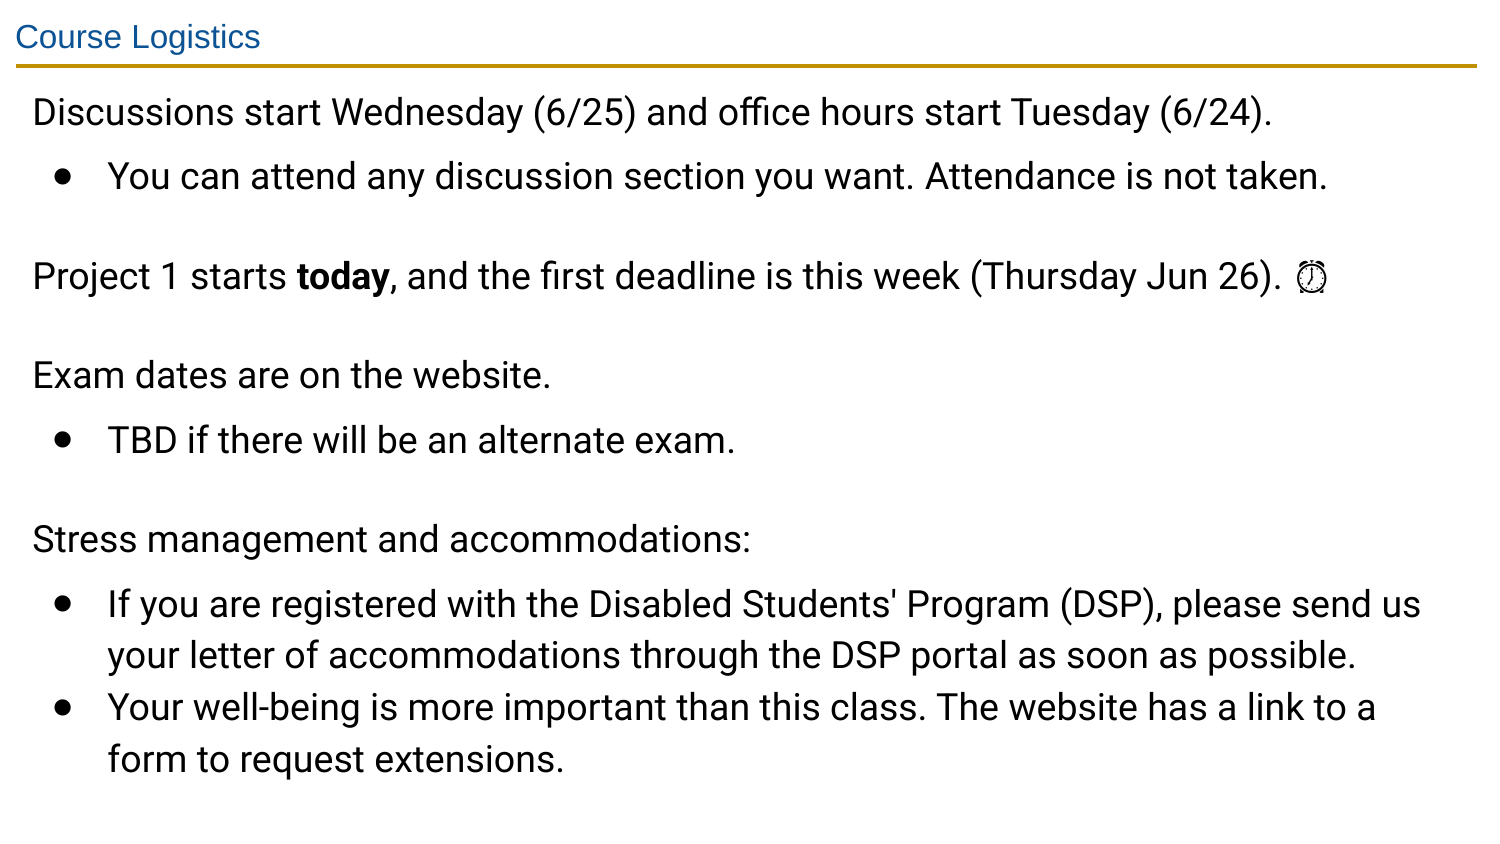

# Course Logistics
Discussions start Wednesday (6/25) and office hours start Tuesday (6/24).
You can attend any discussion section you want. Attendance is not taken.

Project 1 starts today, and the first deadline is this week (Thursday Jun 26). ⏰

Exam dates are on the website.
TBD if there will be an alternate exam.

Stress management and accommodations:
If you are registered with the Disabled Students' Program (DSP), please send us your letter of accommodations through the DSP portal as soon as possible.
Your well-being is more important than this class. The website has a link to a form to request extensions.